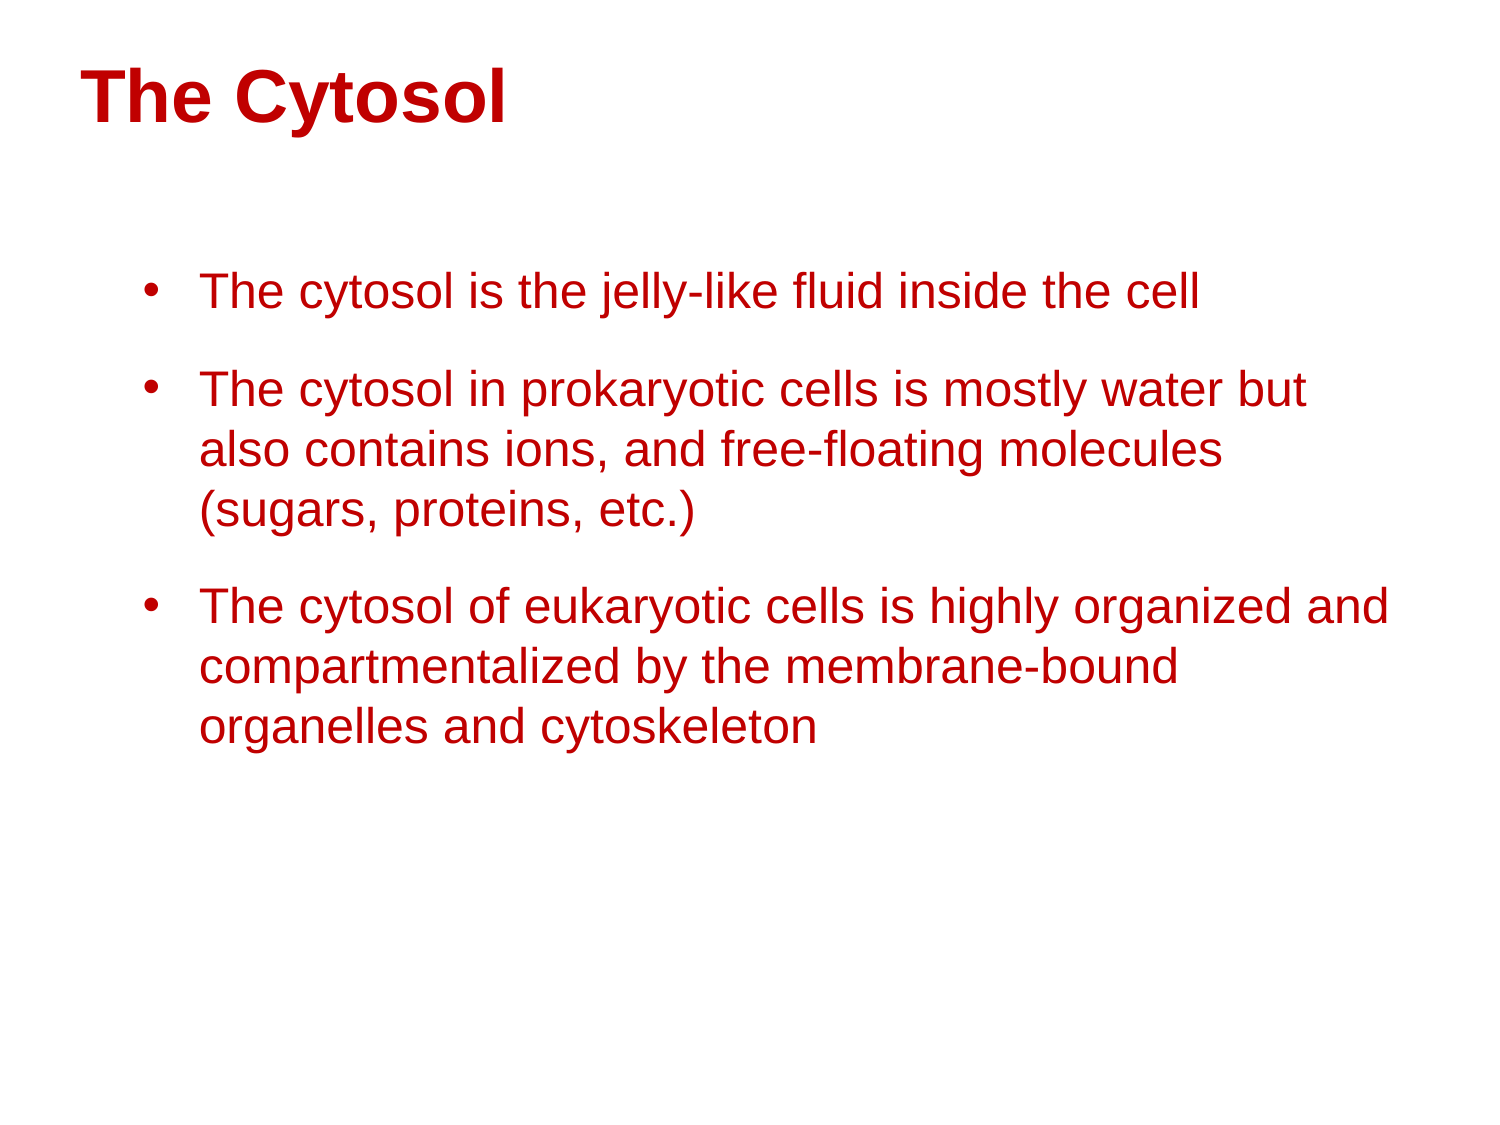

The Cytosol
The cytosol is the jelly-like fluid inside the cell
The cytosol in prokaryotic cells is mostly water but also contains ions, and free-floating molecules (sugars, proteins, etc.)
The cytosol of eukaryotic cells is highly organized and compartmentalized by the membrane-bound organelles and cytoskeleton